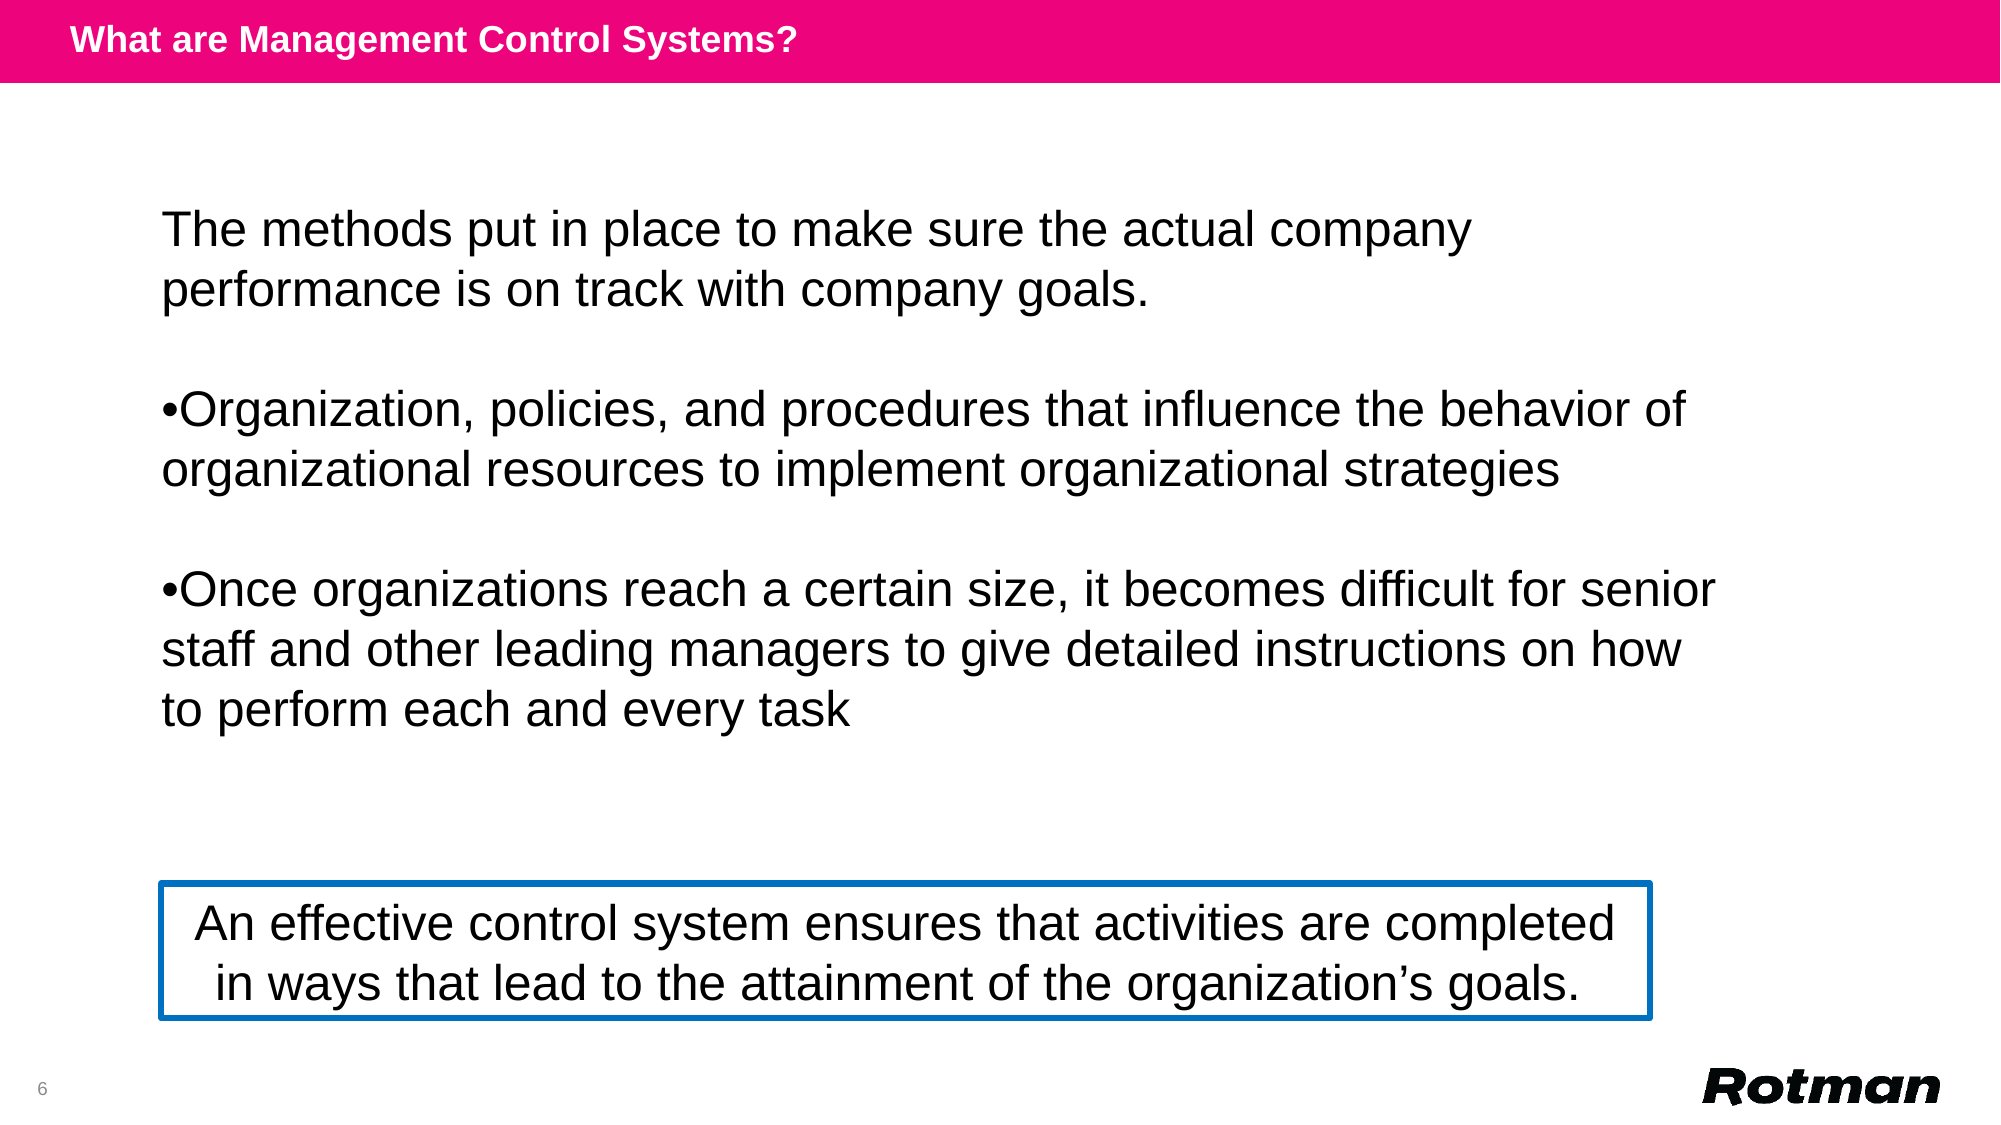

What are Management Control Systems?

The methods put in place to make sure the actual company performance is on track with company goals.

•Organization, policies, and procedures that influence the behavior of organizational resources to implement organizational strategies

•Once organizations reach a certain size, it becomes difficult for senior staff and other leading managers to give detailed instructions on how to perform each and every task

An effective control system ensures that activities are completed in ways that lead to the attainment of the organization’s goals.
6